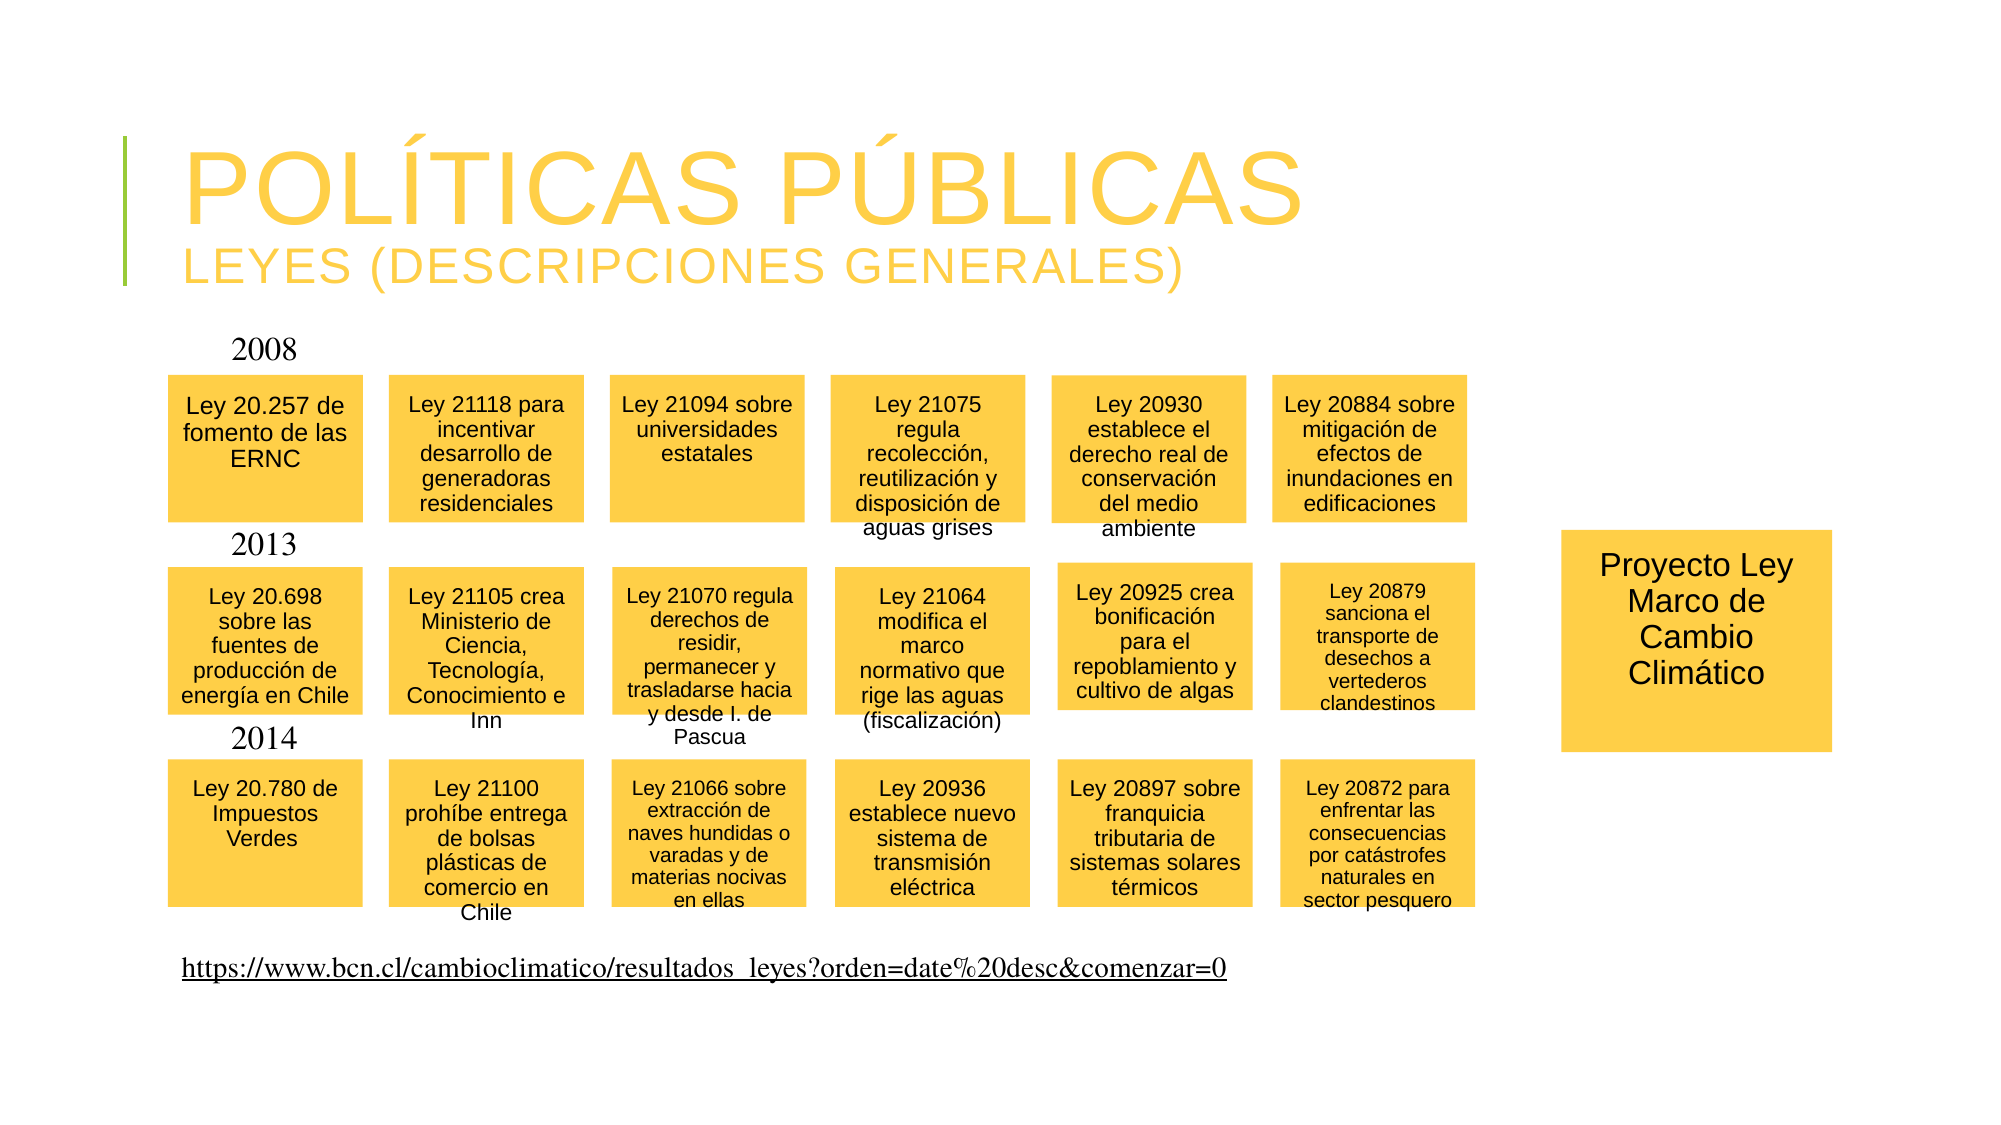

# Políticas públicas Leyes (descripciones generales)
2008
Ley 20.257 de fomento de las ERNC
Ley 21118 para incentivar desarrollo de generadoras residenciales
Ley 21094 sobre universidades estatales
Ley 21075 regula recolección, reutilización y disposición de aguas grises
Ley 20884 sobre mitigación de efectos de inundaciones en edificaciones
Ley 20930 establece el derecho real de conservación del medio ambiente
2013
Proyecto Ley Marco de Cambio Climático
Ley 20925 crea bonificación para el repoblamiento y cultivo de algas
Ley 20879 sanciona el transporte de desechos a vertederos clandestinos
Ley 20.698 sobre las fuentes de producción de energía en Chile
Ley 21105 crea Ministerio de Ciencia, Tecnología, Conocimiento e Inn
Ley 21070 regula derechos de residir, permanecer y trasladarse hacia y desde I. de Pascua
Ley 21064 modifica el marco normativo que rige las aguas (fiscalización)
2014
Ley 20.780 de Impuestos Verdes
Ley 21100 prohíbe entrega de bolsas plásticas de comercio en Chile
Ley 21066 sobre extracción de naves hundidas o varadas y de materias nocivas en ellas
Ley 20936 establece nuevo sistema de transmisión eléctrica
Ley 20897 sobre franquicia tributaria de sistemas solares térmicos
Ley 20872 para enfrentar las consecuencias por catástrofes naturales en sector pesquero
https://www.bcn.cl/cambioclimatico/resultados_leyes?orden=date%20desc&comenzar=0